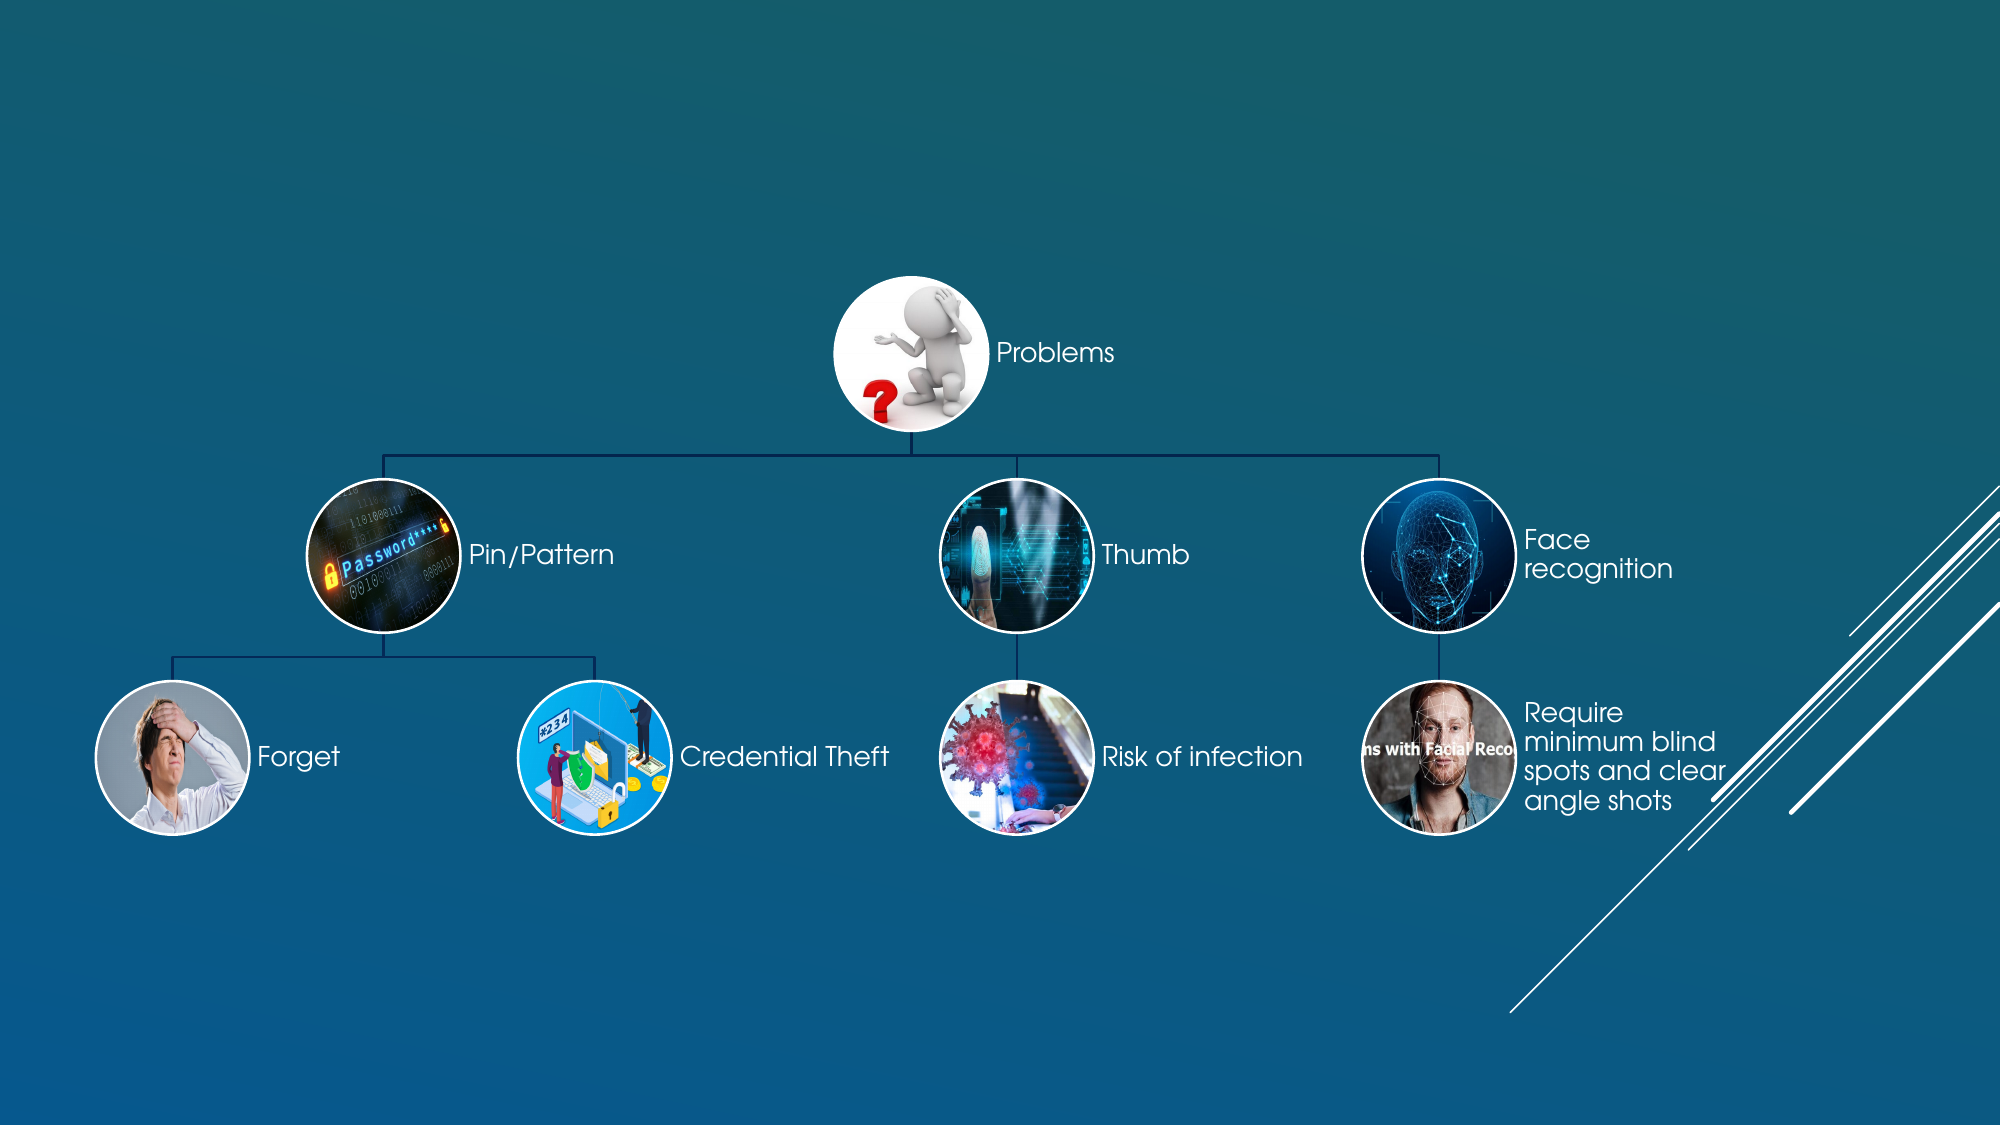

Problems
Pin/Pattern
Forget
Credential Theft
Thumb
Risk of infection
Face recognition
Require minimum blind spots and clear angle shots